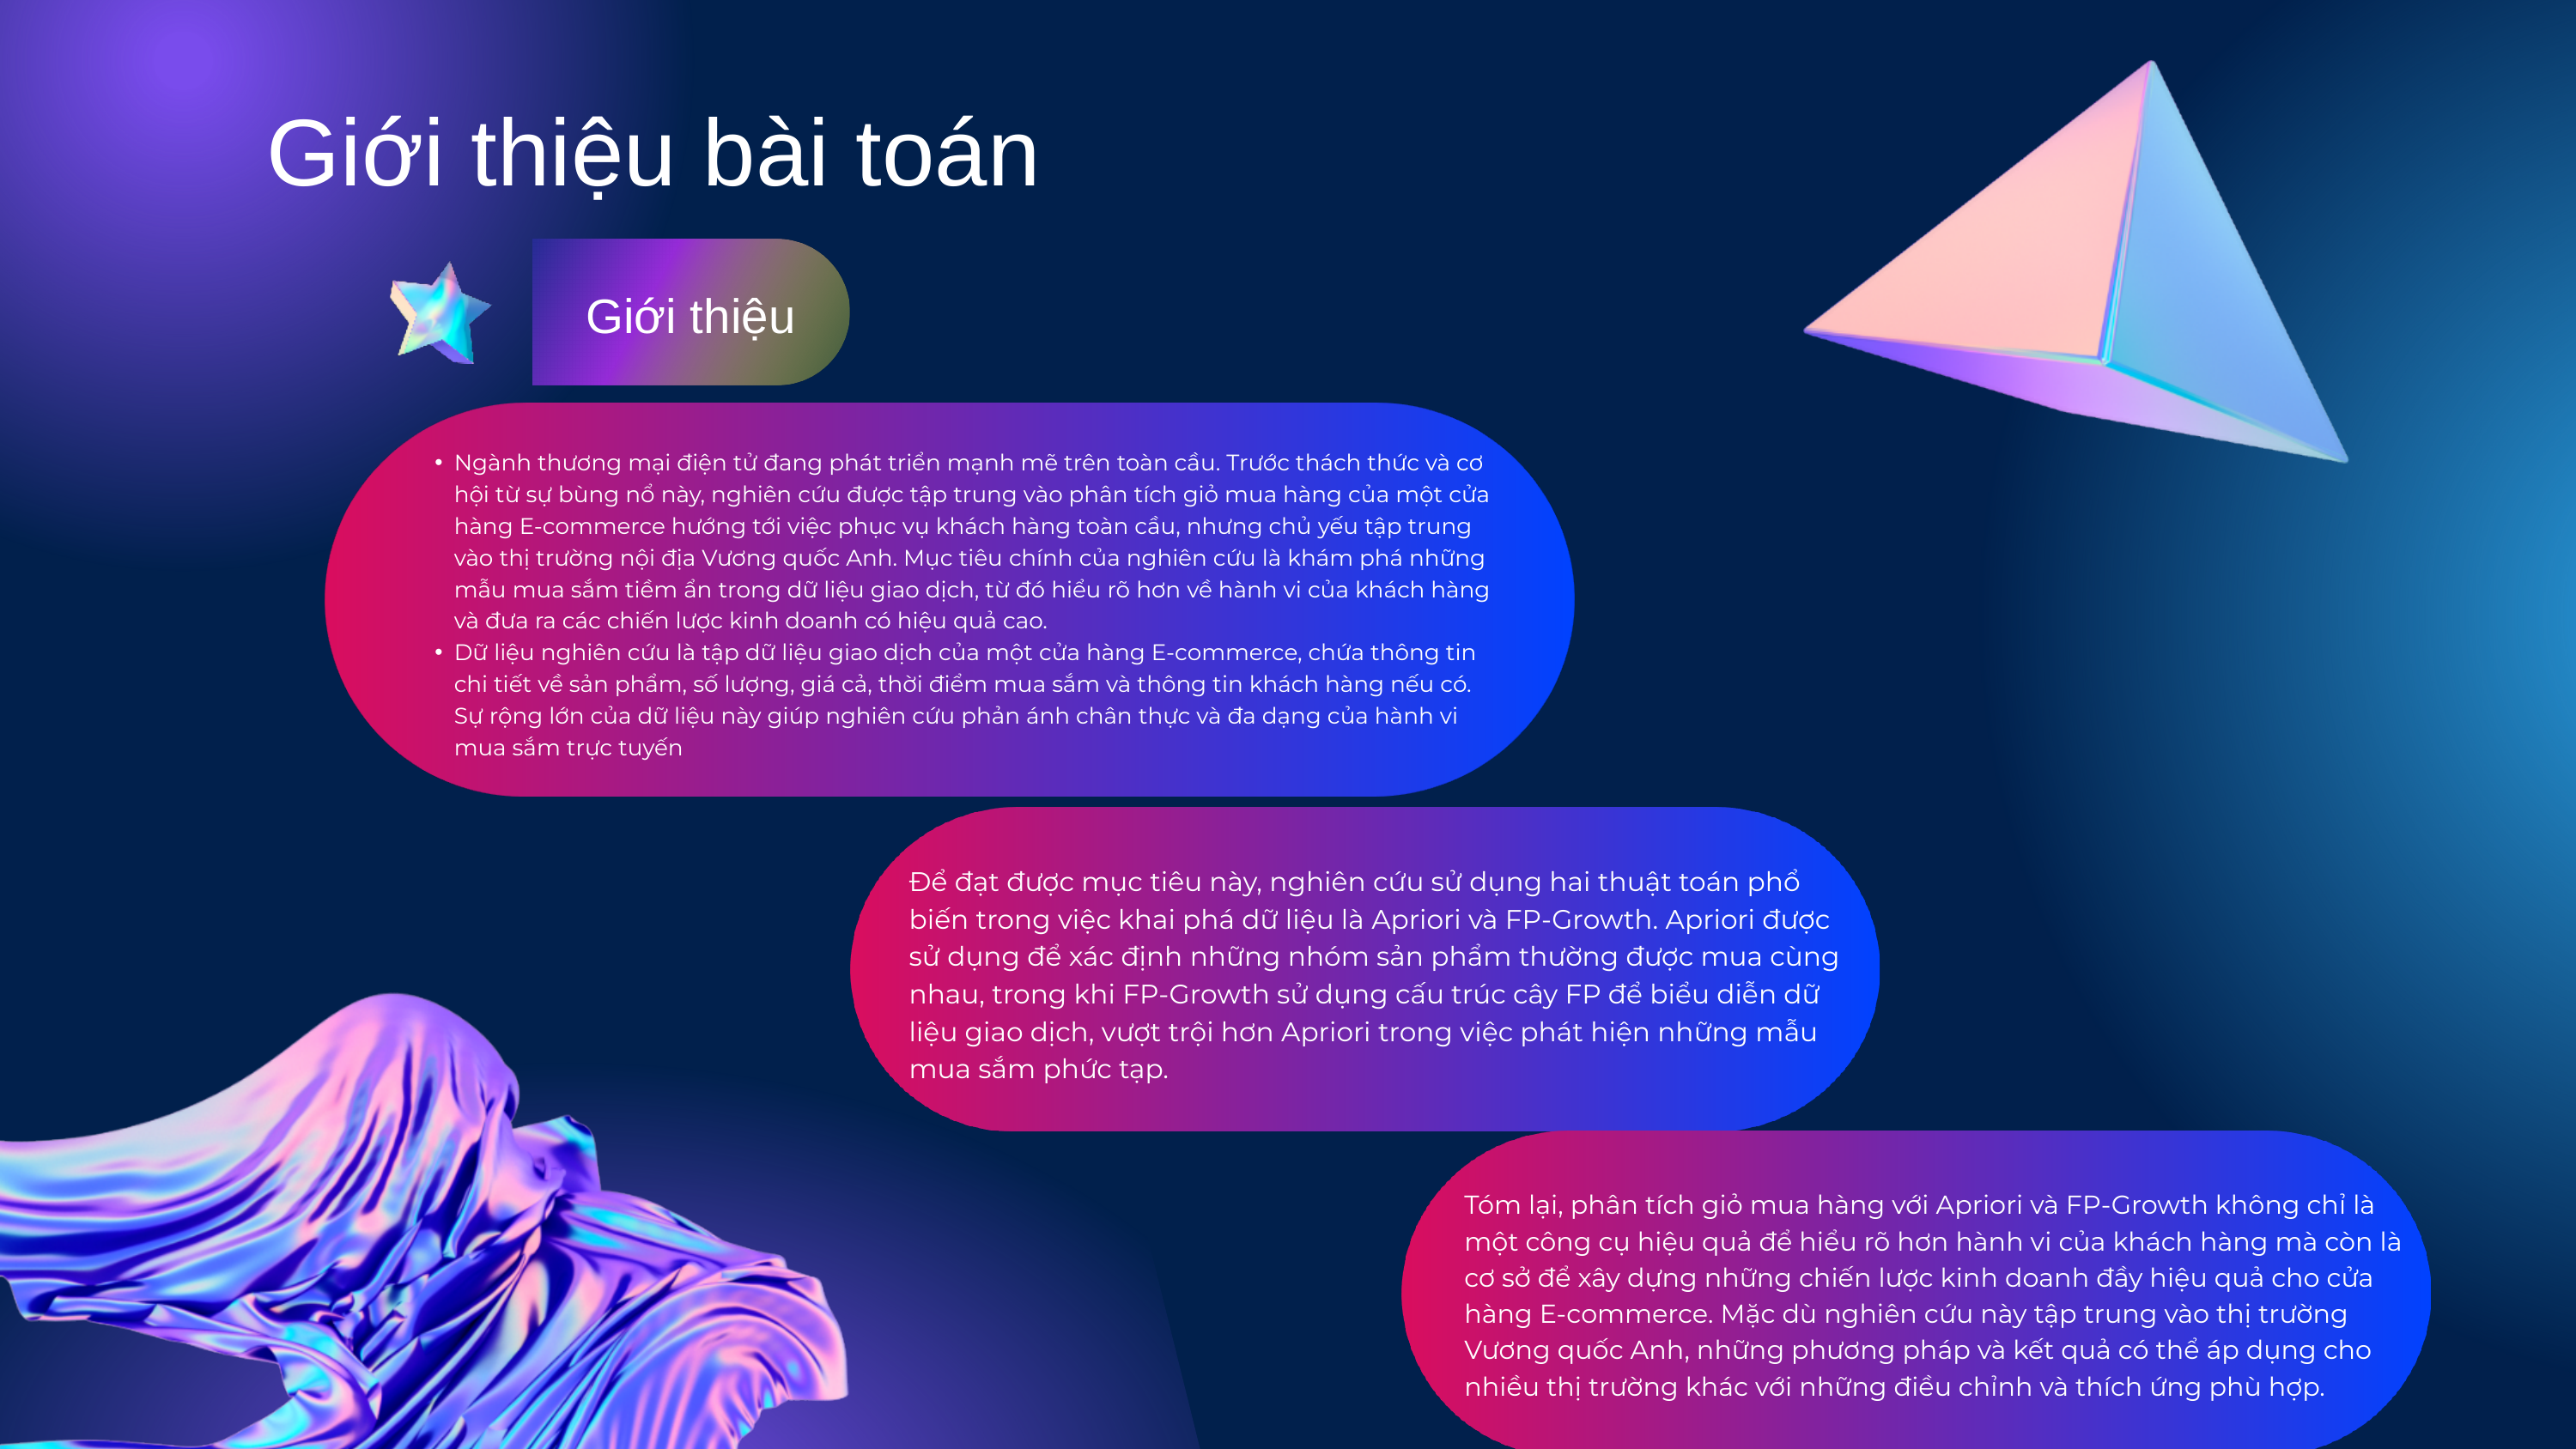

Giới thiệu bài toán

Giới thiệu

Ngành thương mại điện tử đang phát triển mạnh mẽ trên toàn cầu. Trước thách thức và cơ hội từ sự bùng nổ này, nghiên cứu được tập trung vào phân tích giỏ mua hàng của một cửa hàng E-commerce hướng tới việc phục vụ khách hàng toàn cầu, nhưng chủ yếu tập trung vào thị trường nội địa Vương quốc Anh. Mục tiêu chính của nghiên cứu là khám phá những mẫu mua sắm tiềm ẩn trong dữ liệu giao dịch, từ đó hiểu rõ hơn về hành vi của khách hàng và đưa ra các chiến lược kinh doanh có hiệu quả cao.
Dữ liệu nghiên cứu là tập dữ liệu giao dịch của một cửa hàng E-commerce, chứa thông tin chi tiết về sản phẩm, số lượng, giá cả, thời điểm mua sắm và thông tin khách hàng nếu có. Sự rộng lớn của dữ liệu này giúp nghiên cứu phản ánh chân thực và đa dạng của hành vi mua sắm trực tuyến

Để đạt được mục tiêu này, nghiên cứu sử dụng hai thuật toán phổ biến trong việc khai phá dữ liệu là Apriori và FP-Growth. Apriori được sử dụng để xác định những nhóm sản phẩm thường được mua cùng nhau, trong khi FP-Growth sử dụng cấu trúc cây FP để biểu diễn dữ liệu giao dịch, vượt trội hơn Apriori trong việc phát hiện những mẫu mua sắm phức tạp.

Tóm lại, phân tích giỏ mua hàng với Apriori và FP-Growth không chỉ là một công cụ hiệu quả để hiểu rõ hơn hành vi của khách hàng mà còn là cơ sở để xây dựng những chiến lược kinh doanh đầy hiệu quả cho cửa hàng E-commerce. Mặc dù nghiên cứu này tập trung vào thị trường Vương quốc Anh, những phương pháp và kết quả có thể áp dụng cho nhiều thị trường khác với những điều chỉnh và thích ứng phù hợp.